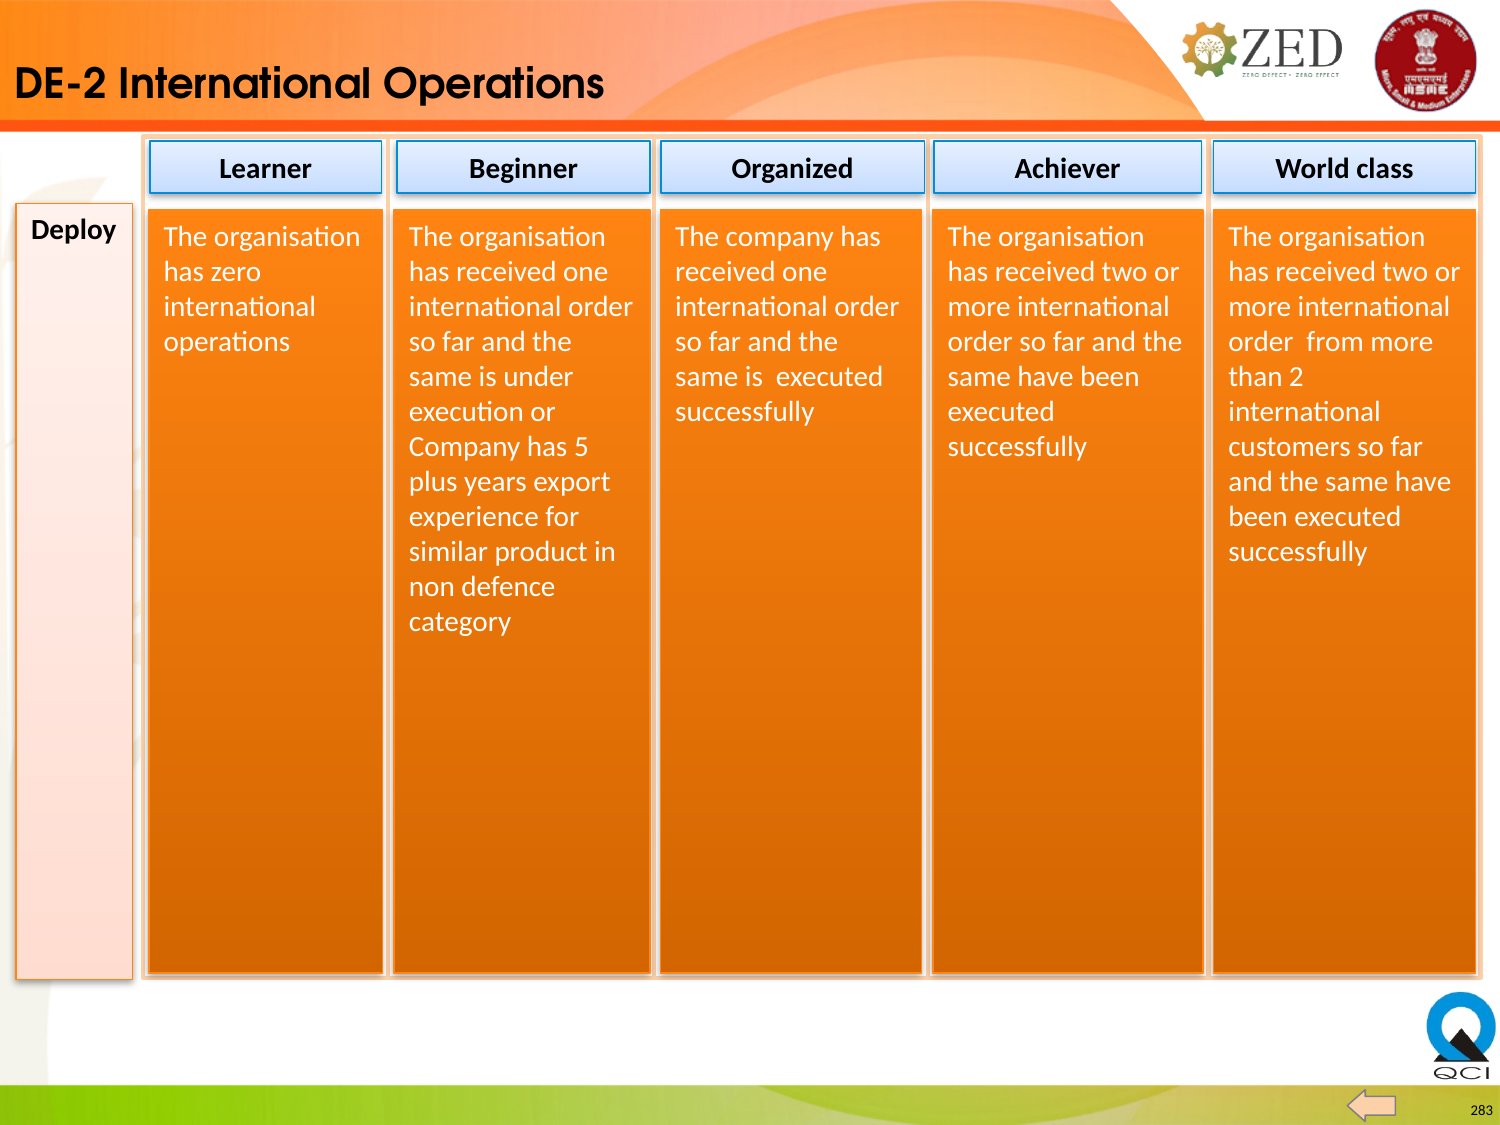

DE-2 International Operations

Learner
Beginner
Organized
Achiever
World class
Deploy
The organisation has zero international operations
The organisation has received one international order so far and the same is under execution or
Company has 5 plus years export experience for similar product in non defence category
The company has received one international order so far and the same is  executed successfully
The organisation has received two or more international order so far and the same have been  executed successfully
The organisation has received two or more international order  from more than 2 international  customers so far and the same have been executed successfully